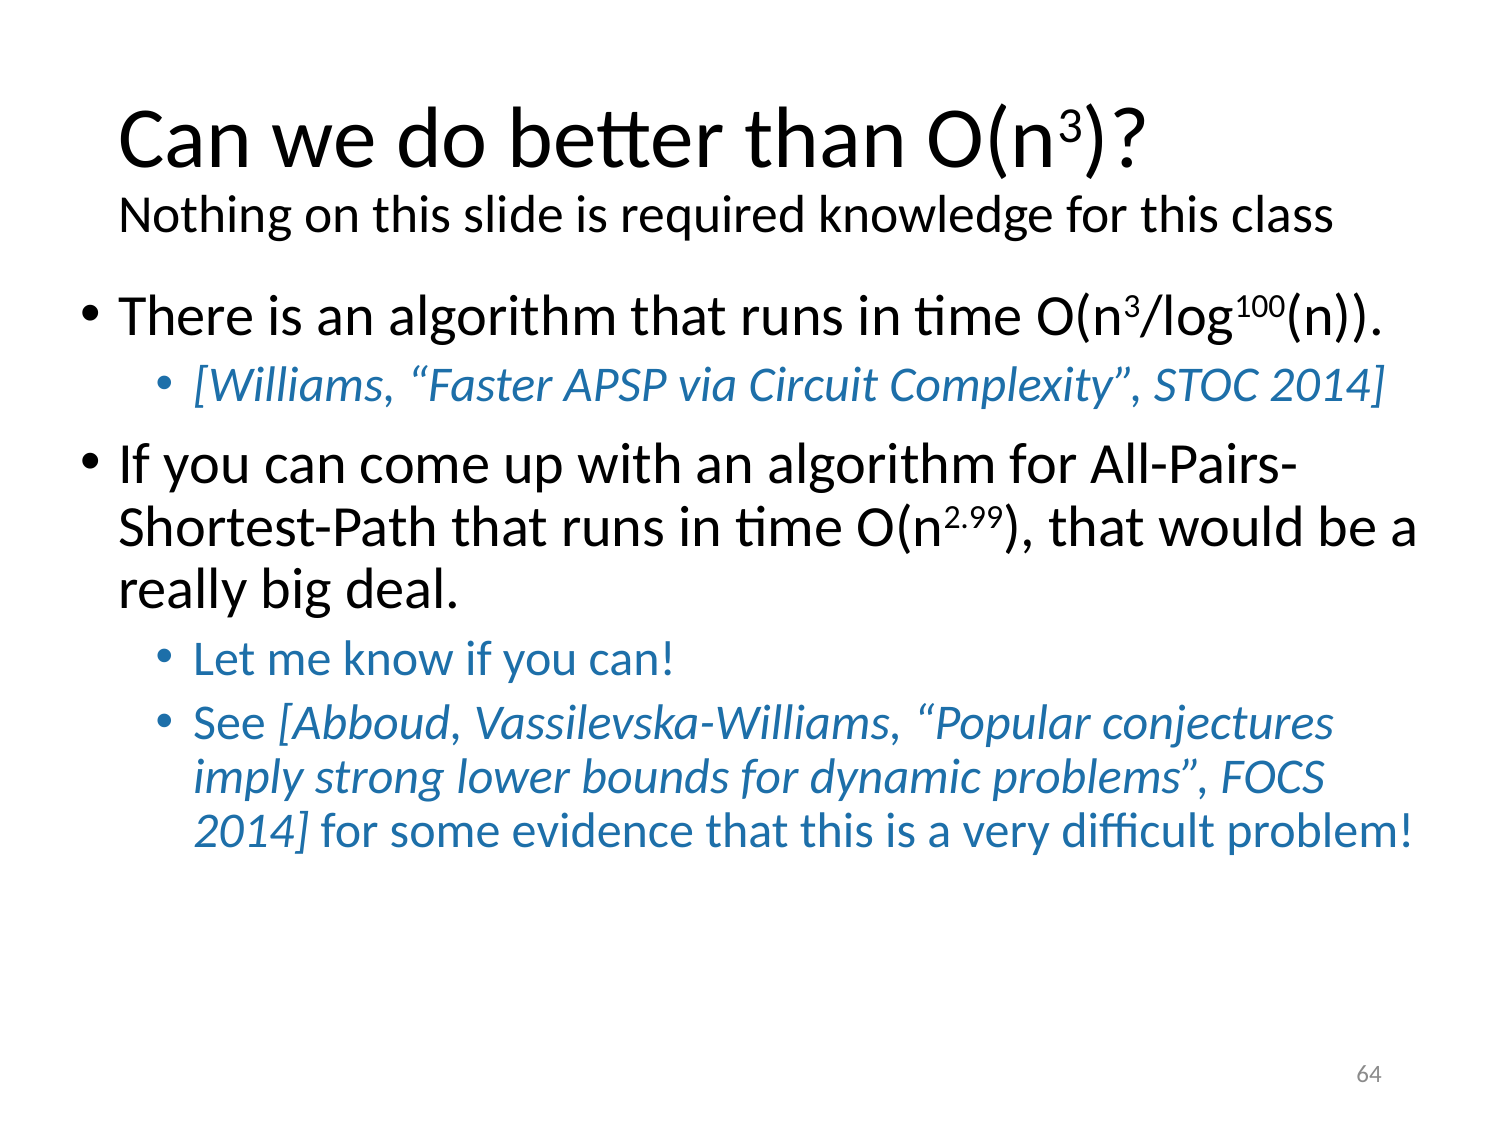

# Can we do better than O(n3)? Nothing on this slide is required knowledge for this class
There is an algorithm that runs in time O(n3/log100(n)).
[Williams, “Faster APSP via Circuit Complexity”, STOC 2014]
If you can come up with an algorithm for All-Pairs-Shortest-Path that runs in time O(n2.99), that would be a really big deal.
Let me know if you can!
See [Abboud, Vassilevska-Williams, “Popular conjectures imply strong lower bounds for dynamic problems”, FOCS 2014] for some evidence that this is a very difficult problem!
64